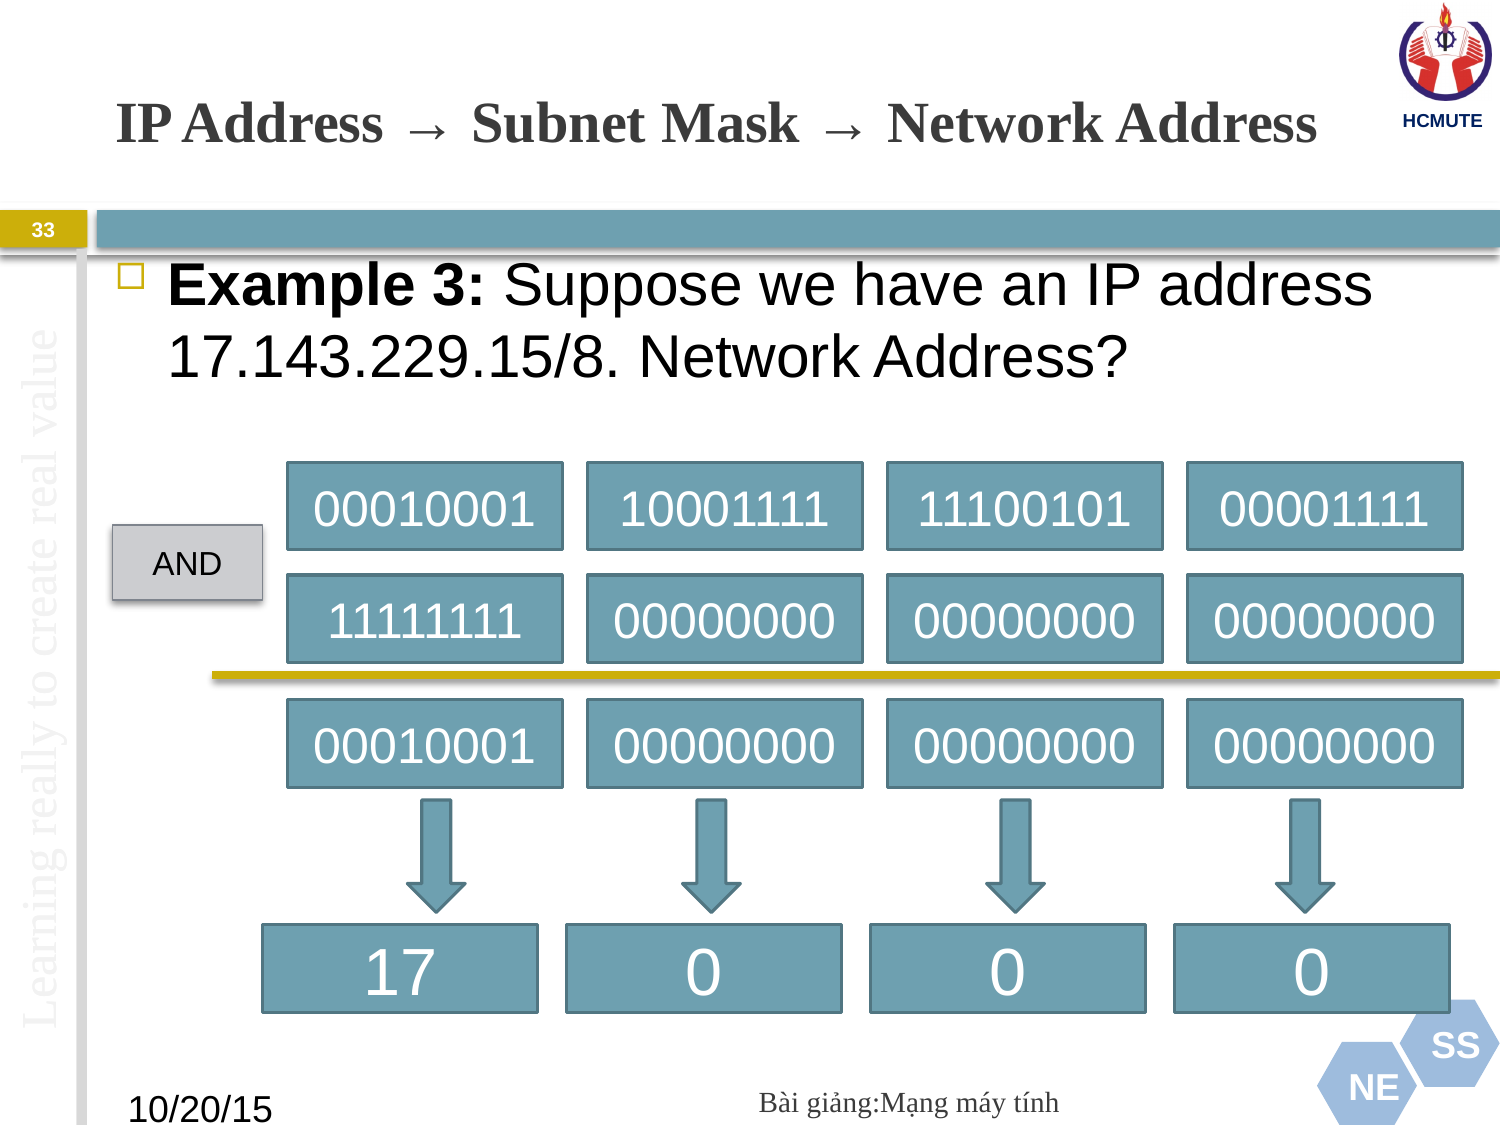

# IP Address → Subnet Mask → Network Address
33
Example 3: Suppose we have an IP address 17.143.229.15/8. Network Address?

00010001
10001111
11100101
00001111
AND
11111111
00000000
00000000
00000000
00010001
00000000
00000000
00000000

17
0
0
0
10/20/15
Bài giảng:Mạng máy tính